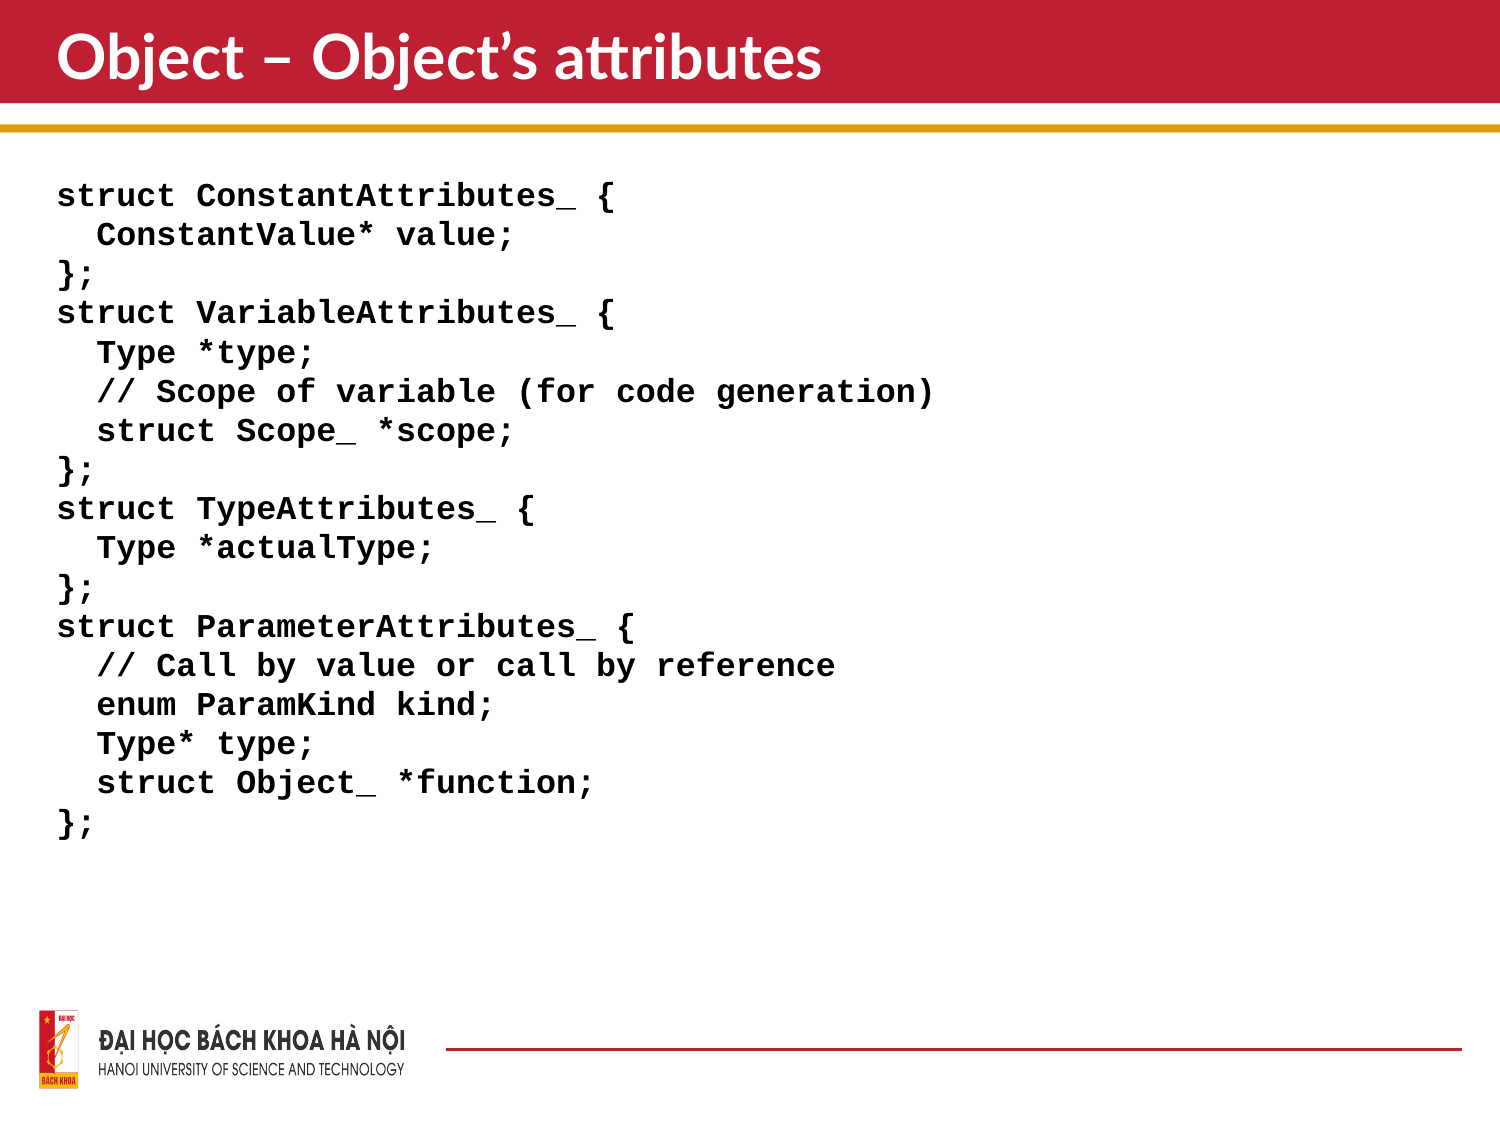

# Object – Object’s attributes
struct ConstantAttributes_ {
  ConstantValue* value;
};
struct VariableAttributes_ {
  Type *type;
  // Scope of variable (for code generation)
  struct Scope_ *scope;
};
struct TypeAttributes_ {
  Type *actualType;
};
struct ParameterAttributes_ {
  // Call by value or call by reference
  enum ParamKind kind;
  Type* type;
  struct Object_ *function;
};